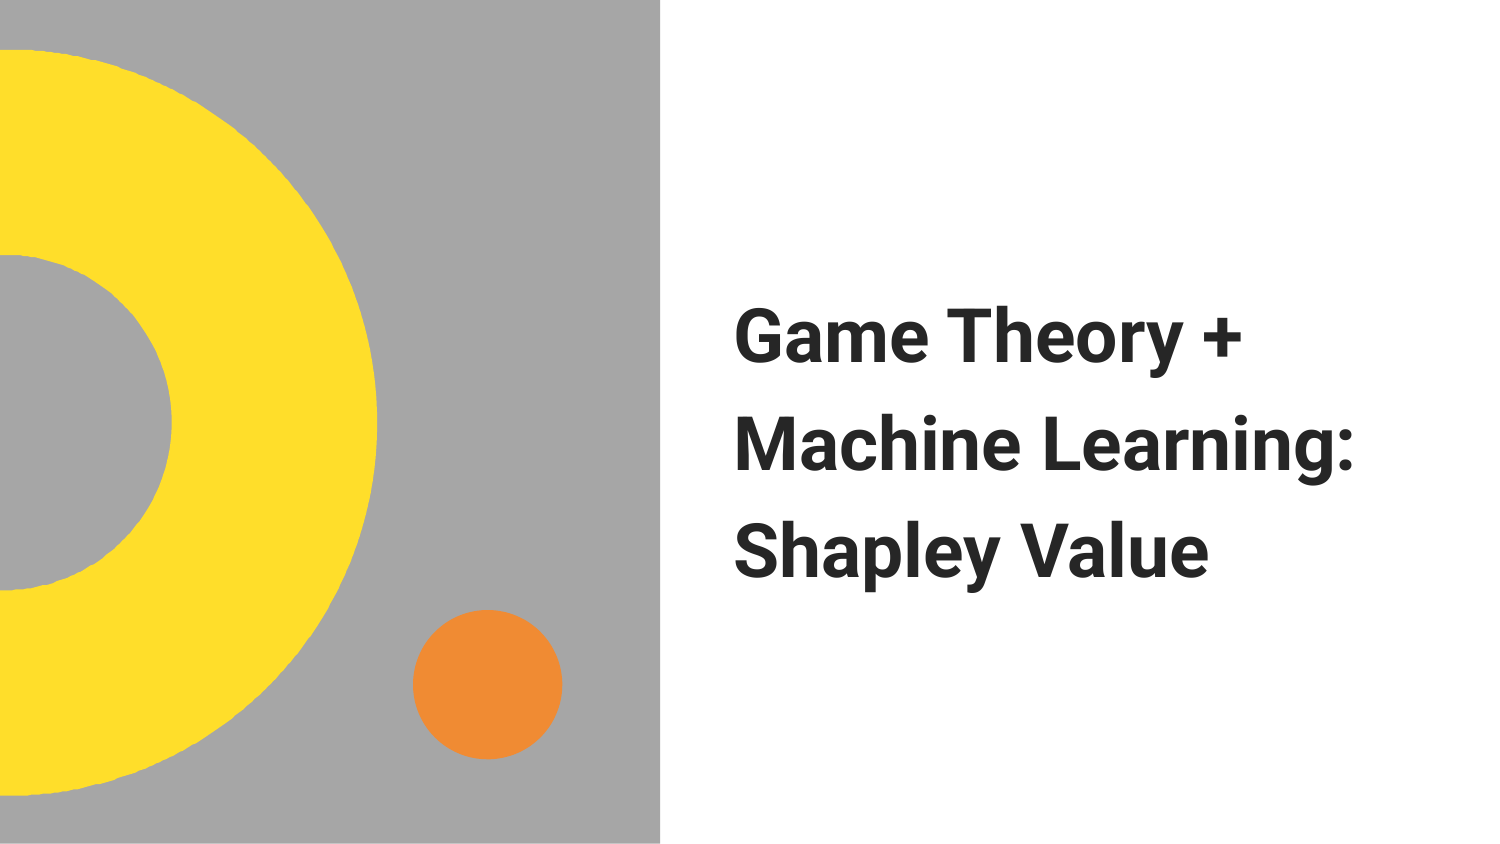

# Game Theory + Machine Learning: Shapley Value